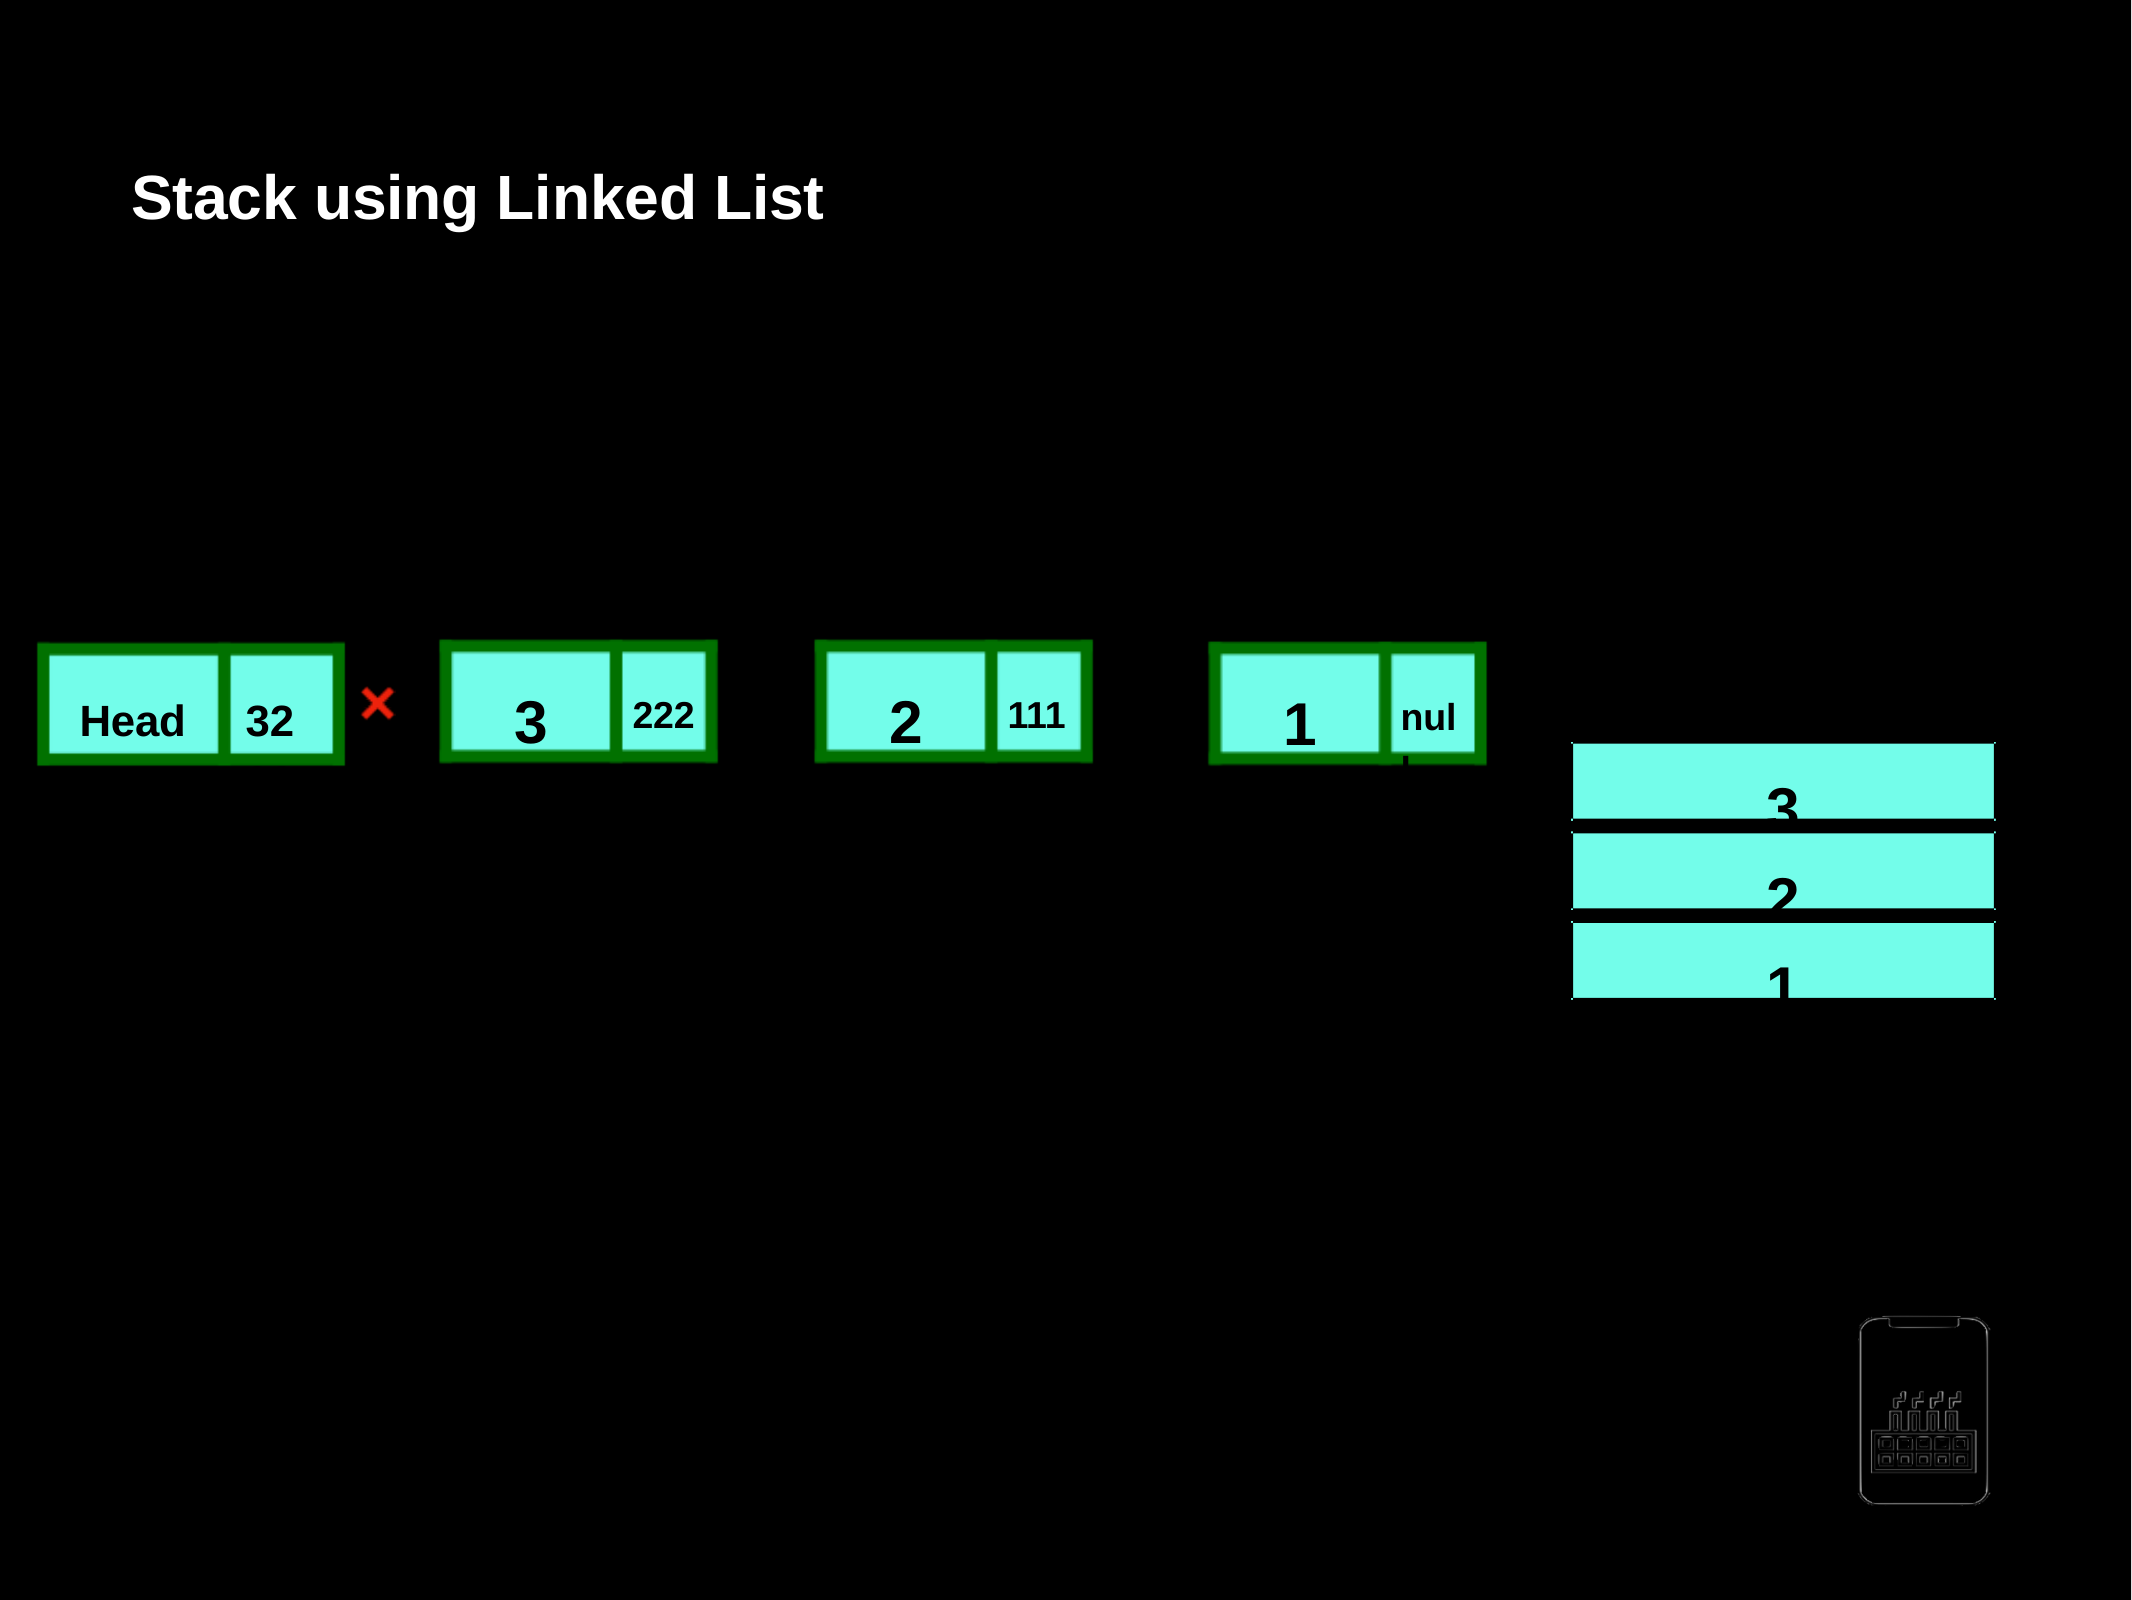

Stack using Linked List
pop() Method

3
2
1
Head
32 32 23
222
111
null
3 2 1
333
222
111

AppMillers
www.appmillers.com